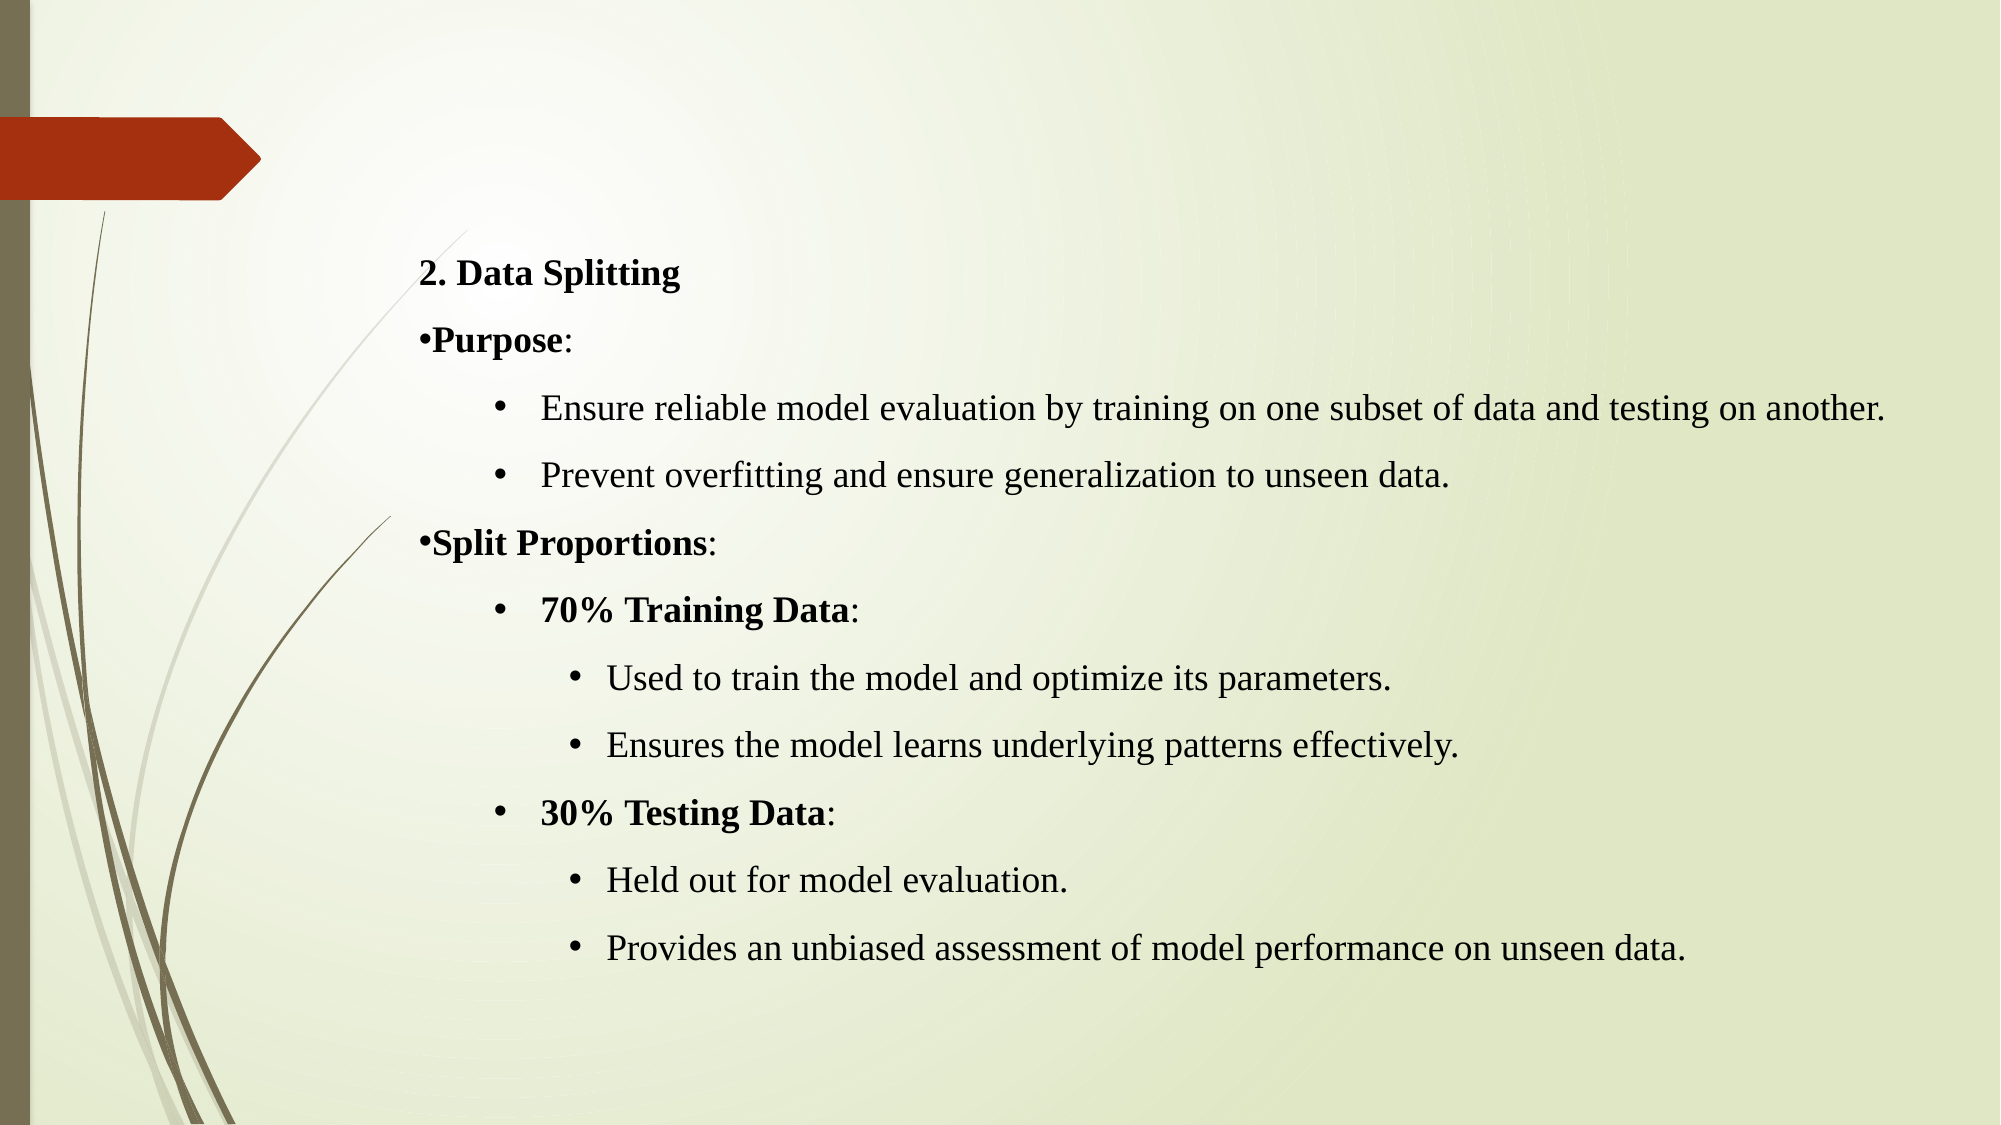

2. Data Splitting
Purpose:
Ensure reliable model evaluation by training on one subset of data and testing on another.
Prevent overfitting and ensure generalization to unseen data.
Split Proportions:
70% Training Data:
Used to train the model and optimize its parameters.
Ensures the model learns underlying patterns effectively.
30% Testing Data:
Held out for model evaluation.
Provides an unbiased assessment of model performance on unseen data.